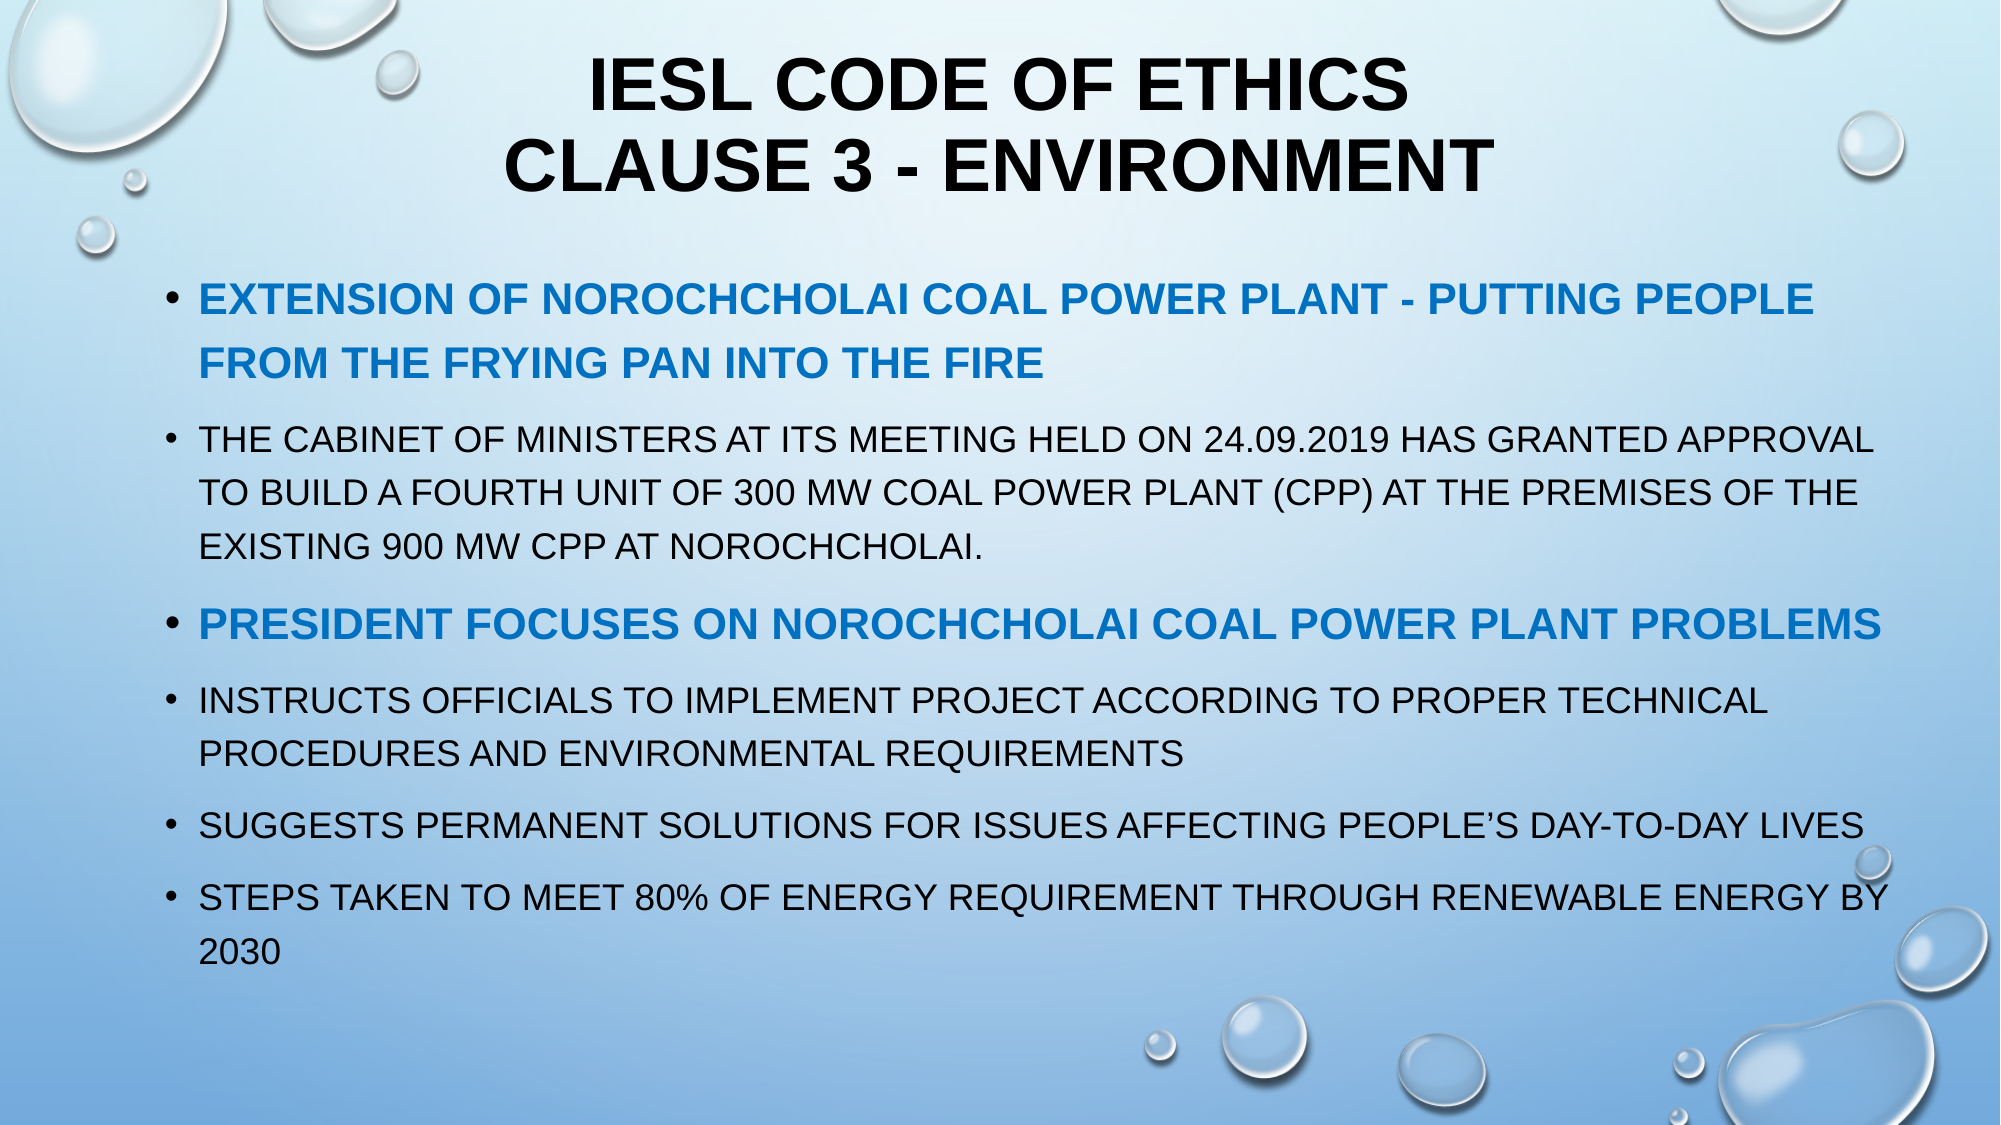

# iesl code of ethics clause 3 - environment
Extension of Norochcholai coal power plant - Putting people from THE frying pan into the fire
The Cabinet of Ministers at its meeting held on 24.09.2019 has granted approval to build a fourth unit of 300 MW coal power plant (CPP) at the premises of the existing 900 MW CPP at Norochcholai.
President focuses on Norochcholai coal power plant problems
Instructs officials to implement project according to proper technical procedures and environmental requirements
Suggests permanent solutions for issues affecting people’s day-to-day lives
Steps taken to meet 80% of energy requirement through renewable energy by 2030